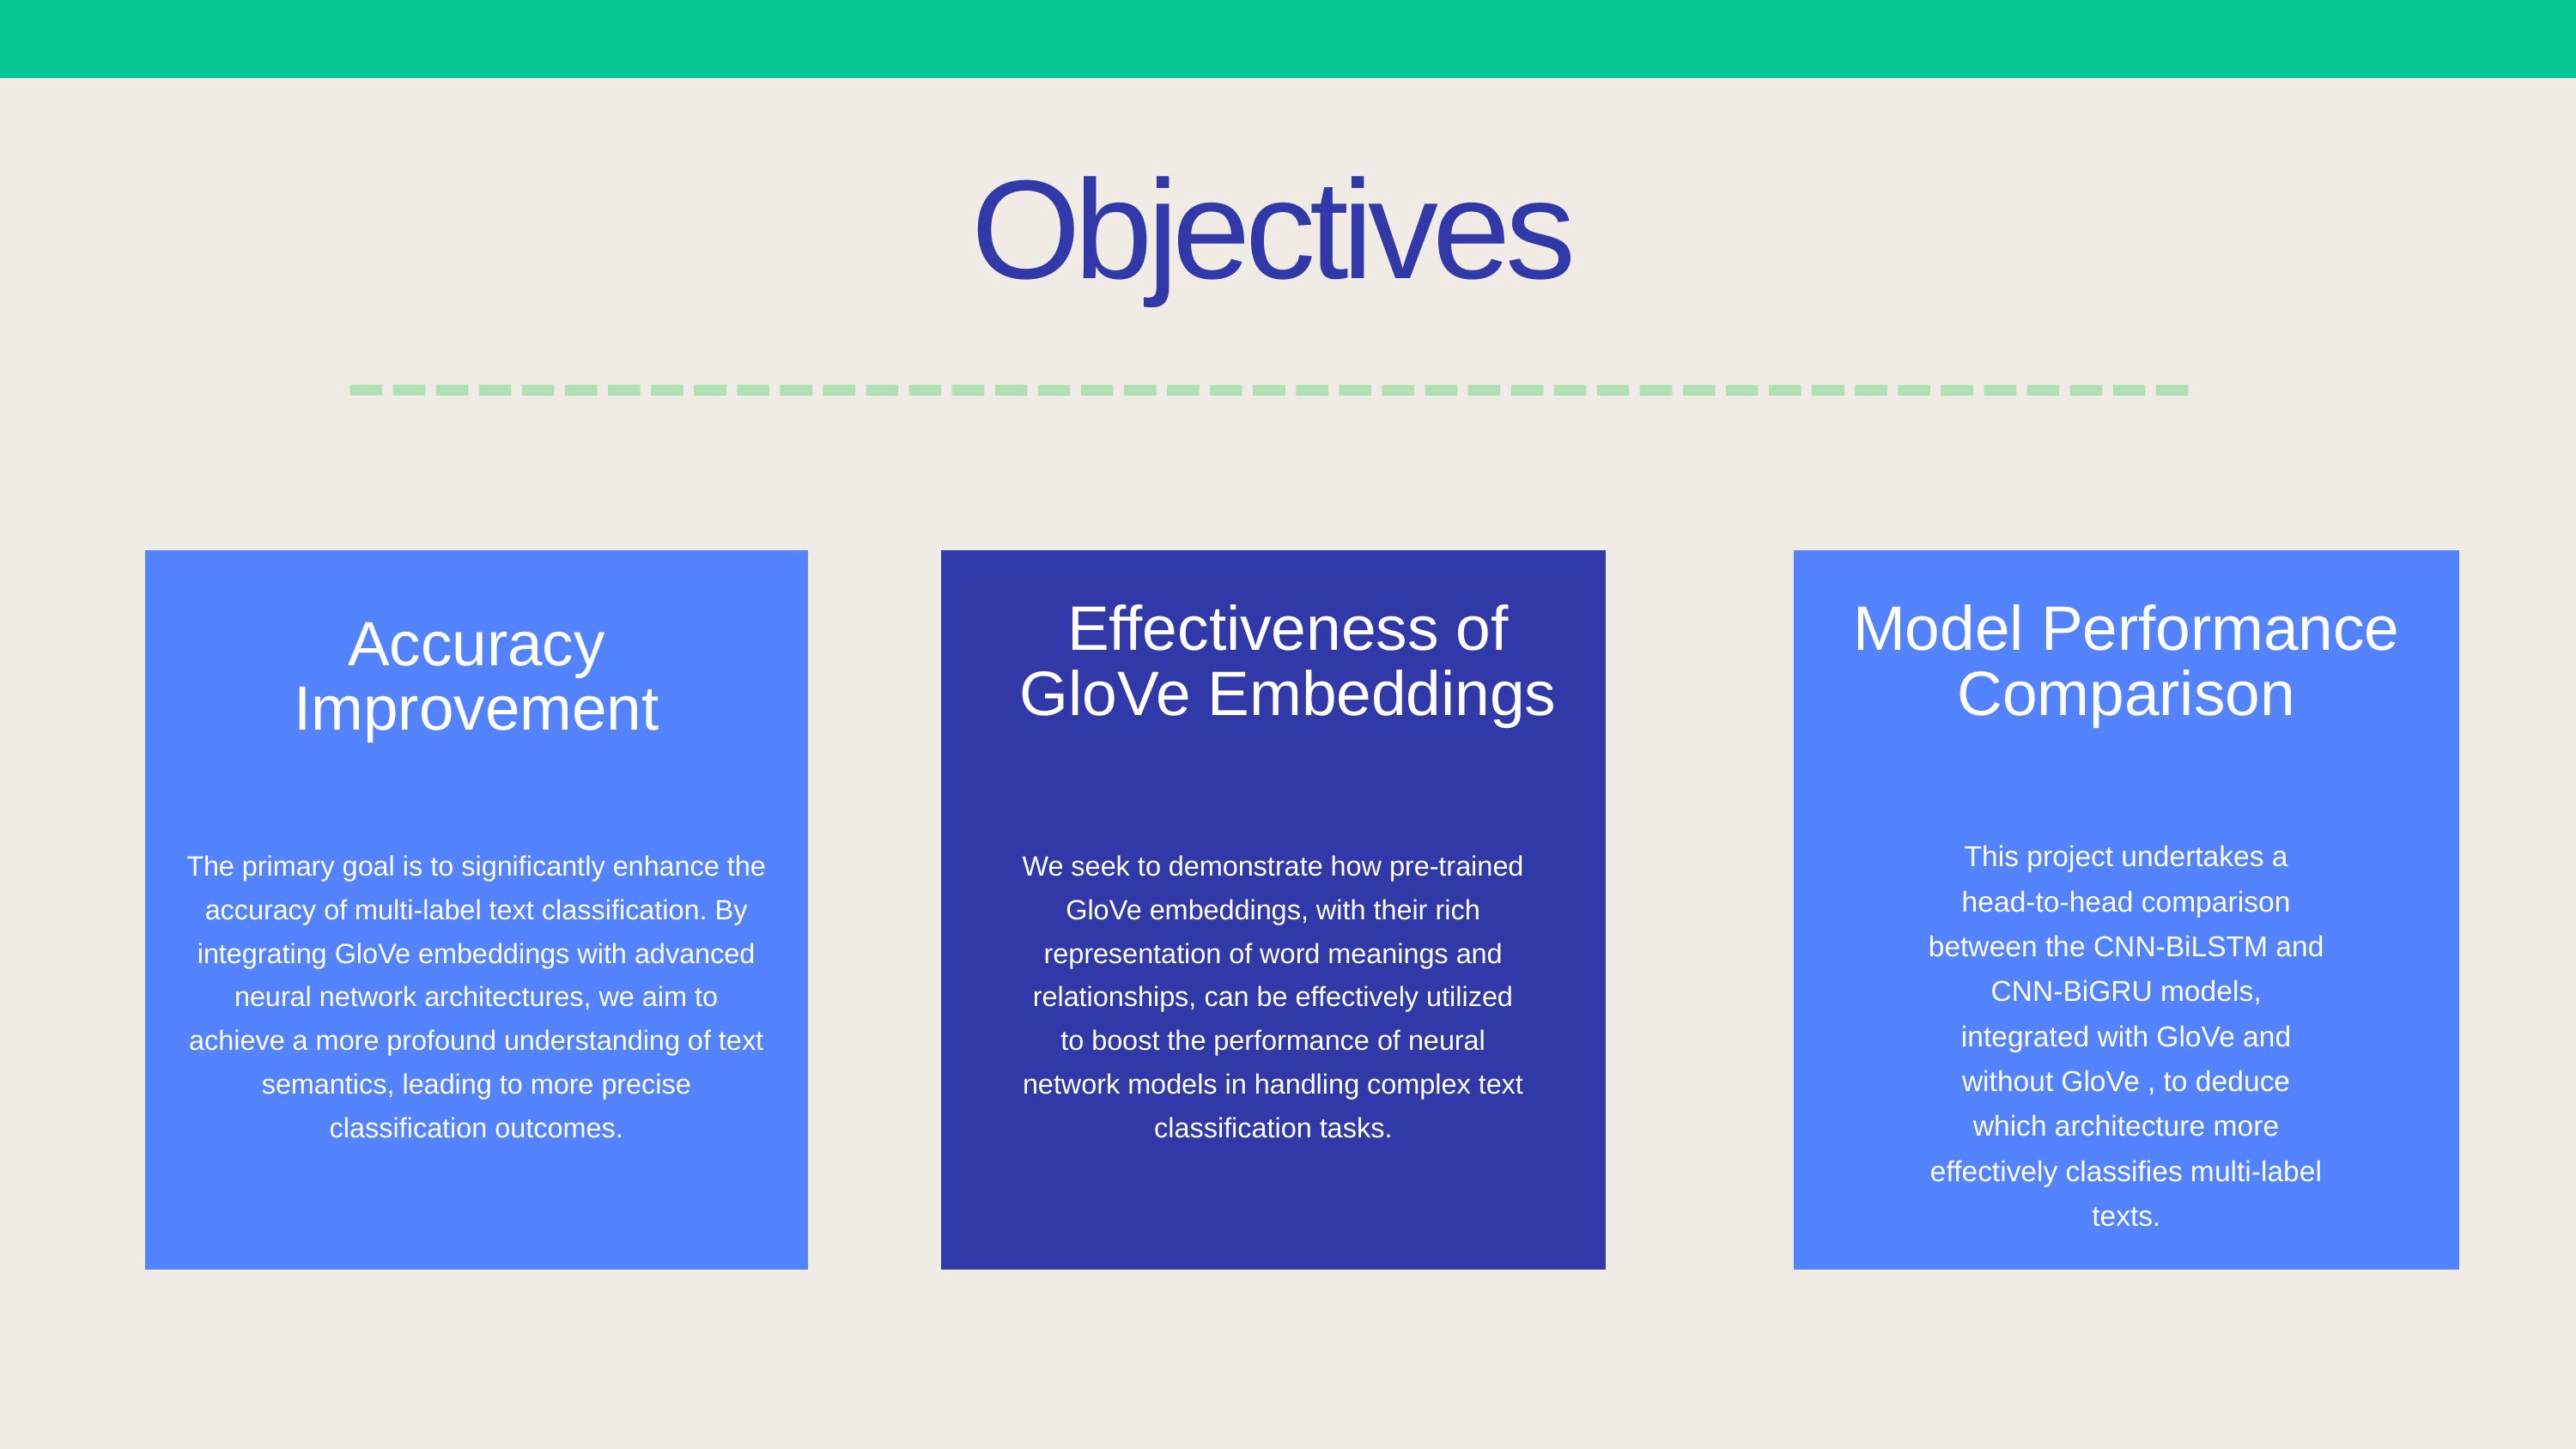

Objectives

Effectiveness of GloVe Embeddings
Model Performance Comparison
Accuracy Improvement
This project undertakes a head-to-head comparison between the CNN-BiLSTM and CNN-BiGRU models, integrated with GloVe and without GloVe , to deduce which architecture more effectively classifies multi-label texts.
The primary goal is to significantly enhance the accuracy of multi-label text classification. By integrating GloVe embeddings with advanced neural network architectures, we aim to achieve a more profound understanding of text semantics, leading to more precise classification outcomes.
We seek to demonstrate how pre-trained GloVe embeddings, with their rich representation of word meanings and relationships, can be effectively utilized to boost the performance of neural network models in handling complex text classification tasks.